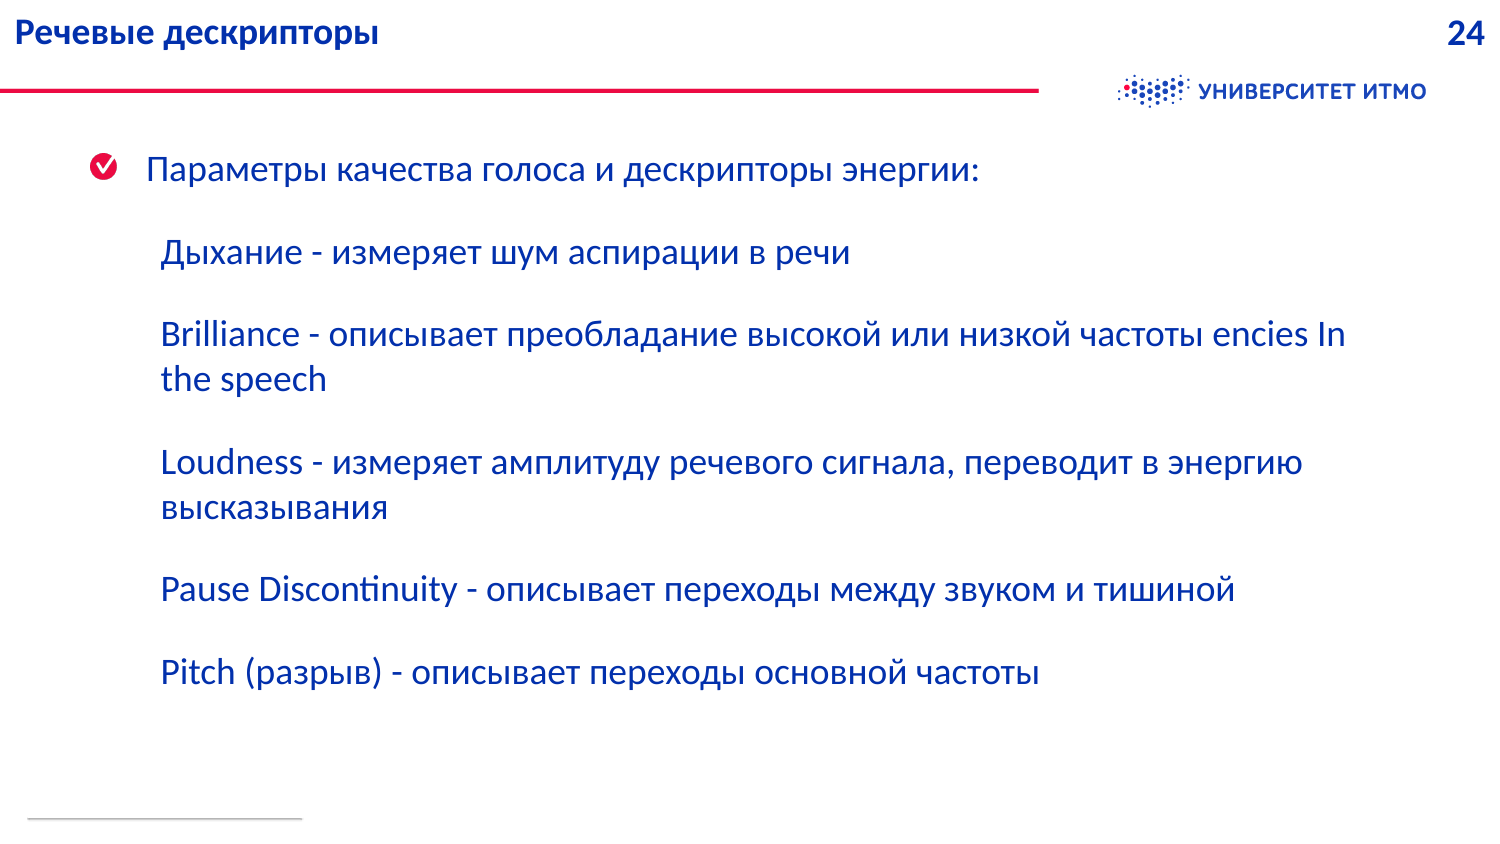

Речевые дескрипторы

24
Параметры качества голоса и дескрипторы энергии:
Дыхание - измеряет шум аспирации в речи
Brilliance - описывает преобладание высокой или низкой частоты encies In the speech
Loudness - измеряет амплитуду речевого сигнала, переводит в энергию высказывания
Pause Discontinuity - описывает переходы между звуком и тишиной
Pitch (разрыв) - описывает переходы основной частоты